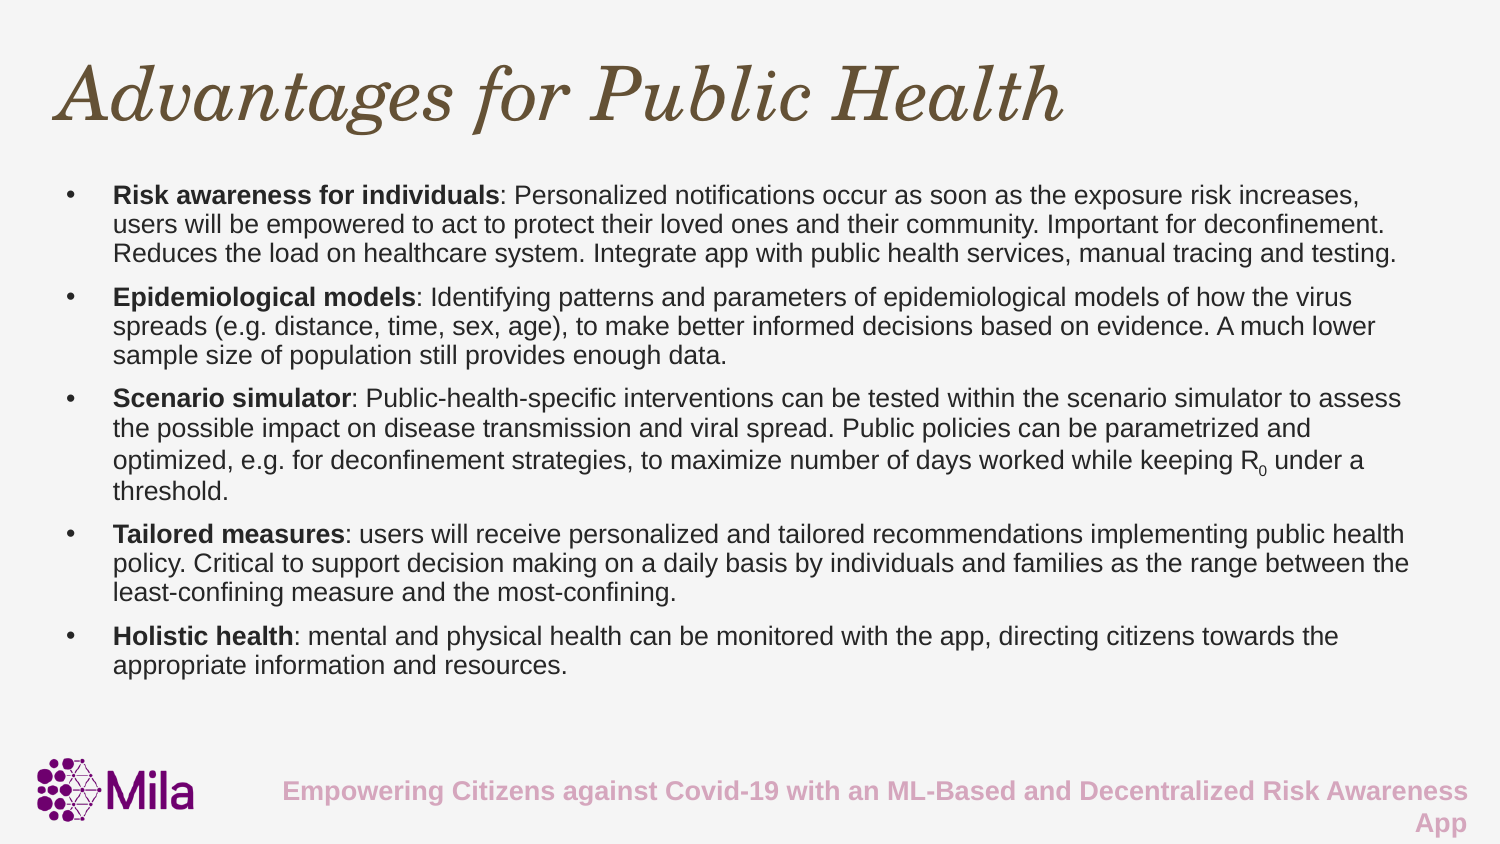

# Advantages for Public Health
Risk awareness for individuals: Personalized notifications occur as soon as the exposure risk increases, users will be empowered to act to protect their loved ones and their community. Important for deconfinement. Reduces the load on healthcare system. Integrate app with public health services, manual tracing and testing.
Epidemiological models: Identifying patterns and parameters of epidemiological models of how the virus spreads (e.g. distance, time, sex, age), to make better informed decisions based on evidence. A much lower sample size of population still provides enough data.
Scenario simulator: Public-health-specific interventions can be tested within the scenario simulator to assess the possible impact on disease transmission and viral spread. Public policies can be parametrized and optimized, e.g. for deconfinement strategies, to maximize number of days worked while keeping R0 under a threshold.
Tailored measures: users will receive personalized and tailored recommendations implementing public health policy. Critical to support decision making on a daily basis by individuals and families as the range between the least-confining measure and the most-confining.
Holistic health: mental and physical health can be monitored with the app, directing citizens towards the appropriate information and resources.
Empowering Citizens against Covid-19 with an ML-Based and Decentralized Risk Awareness App